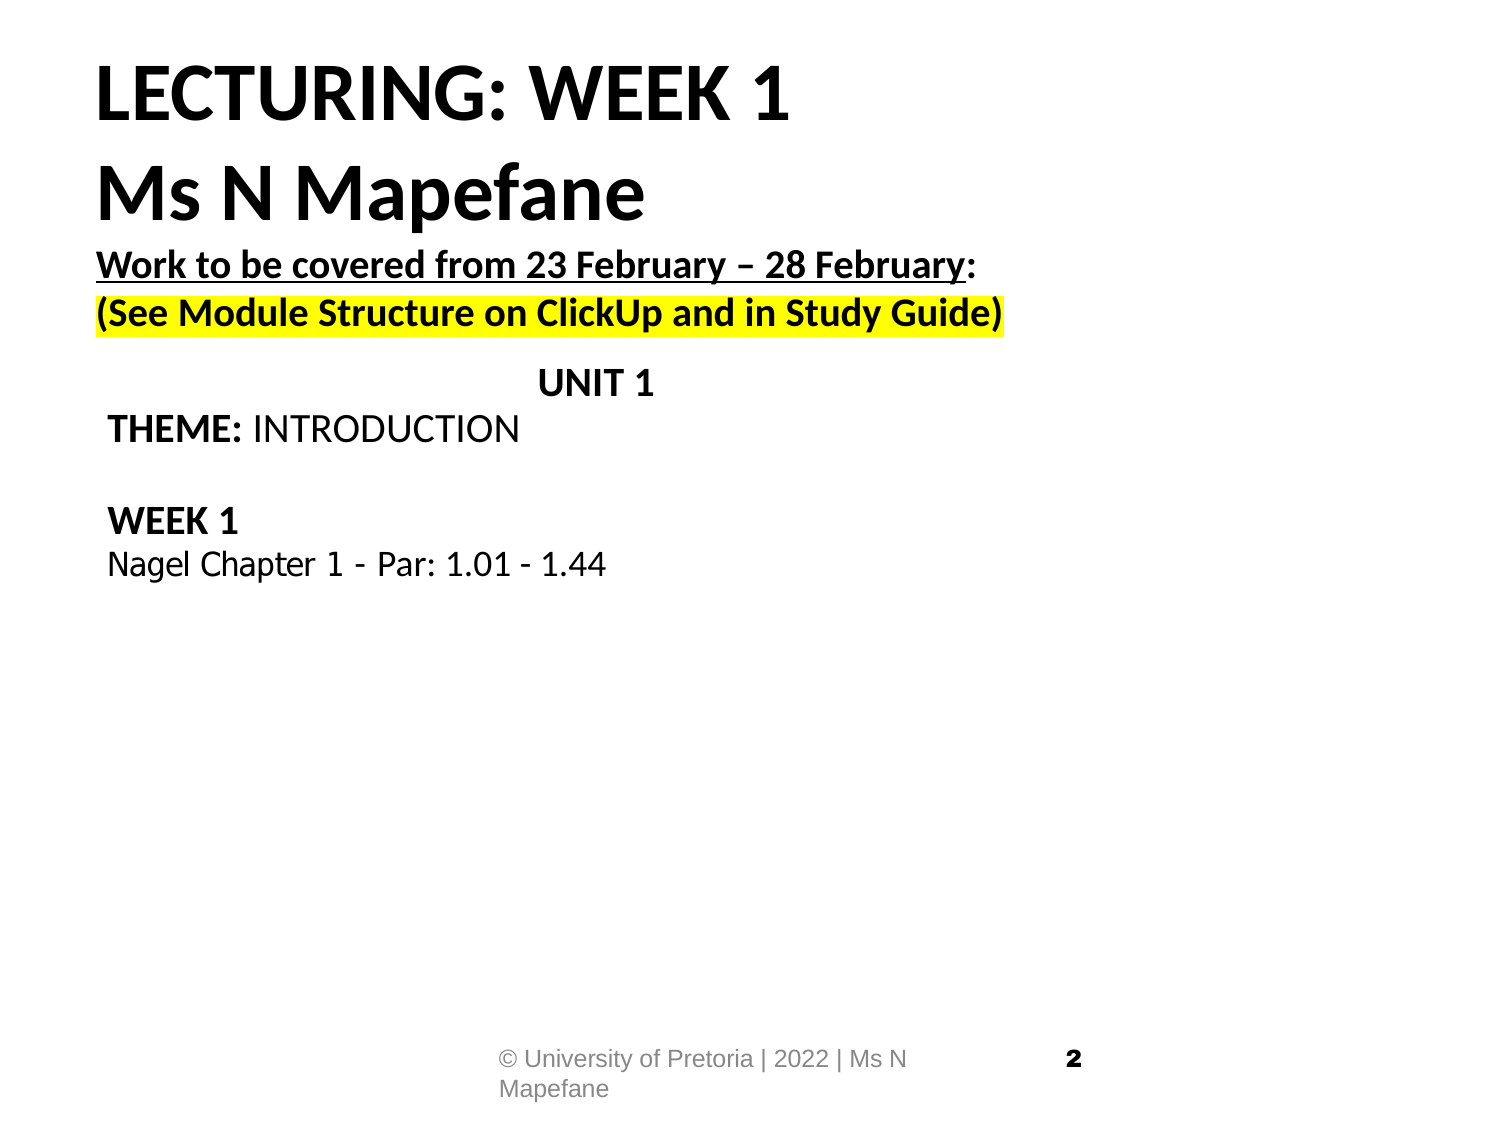

# LECTURING: WEEK 1 Ms N Mapefane
Work to be covered from 23 February – 28 February:
(See Module Structure on ClickUp and in Study Guide)
| UNIT 1 THEME: INTRODUCTION WEEK 1 Nagel Chapter 1 - Par: 1.01 - 1.44 |  |
| --- | --- |
|  |  |
|  |  |
© University of Pretoria | 2022 | Ms N Mapefane
2